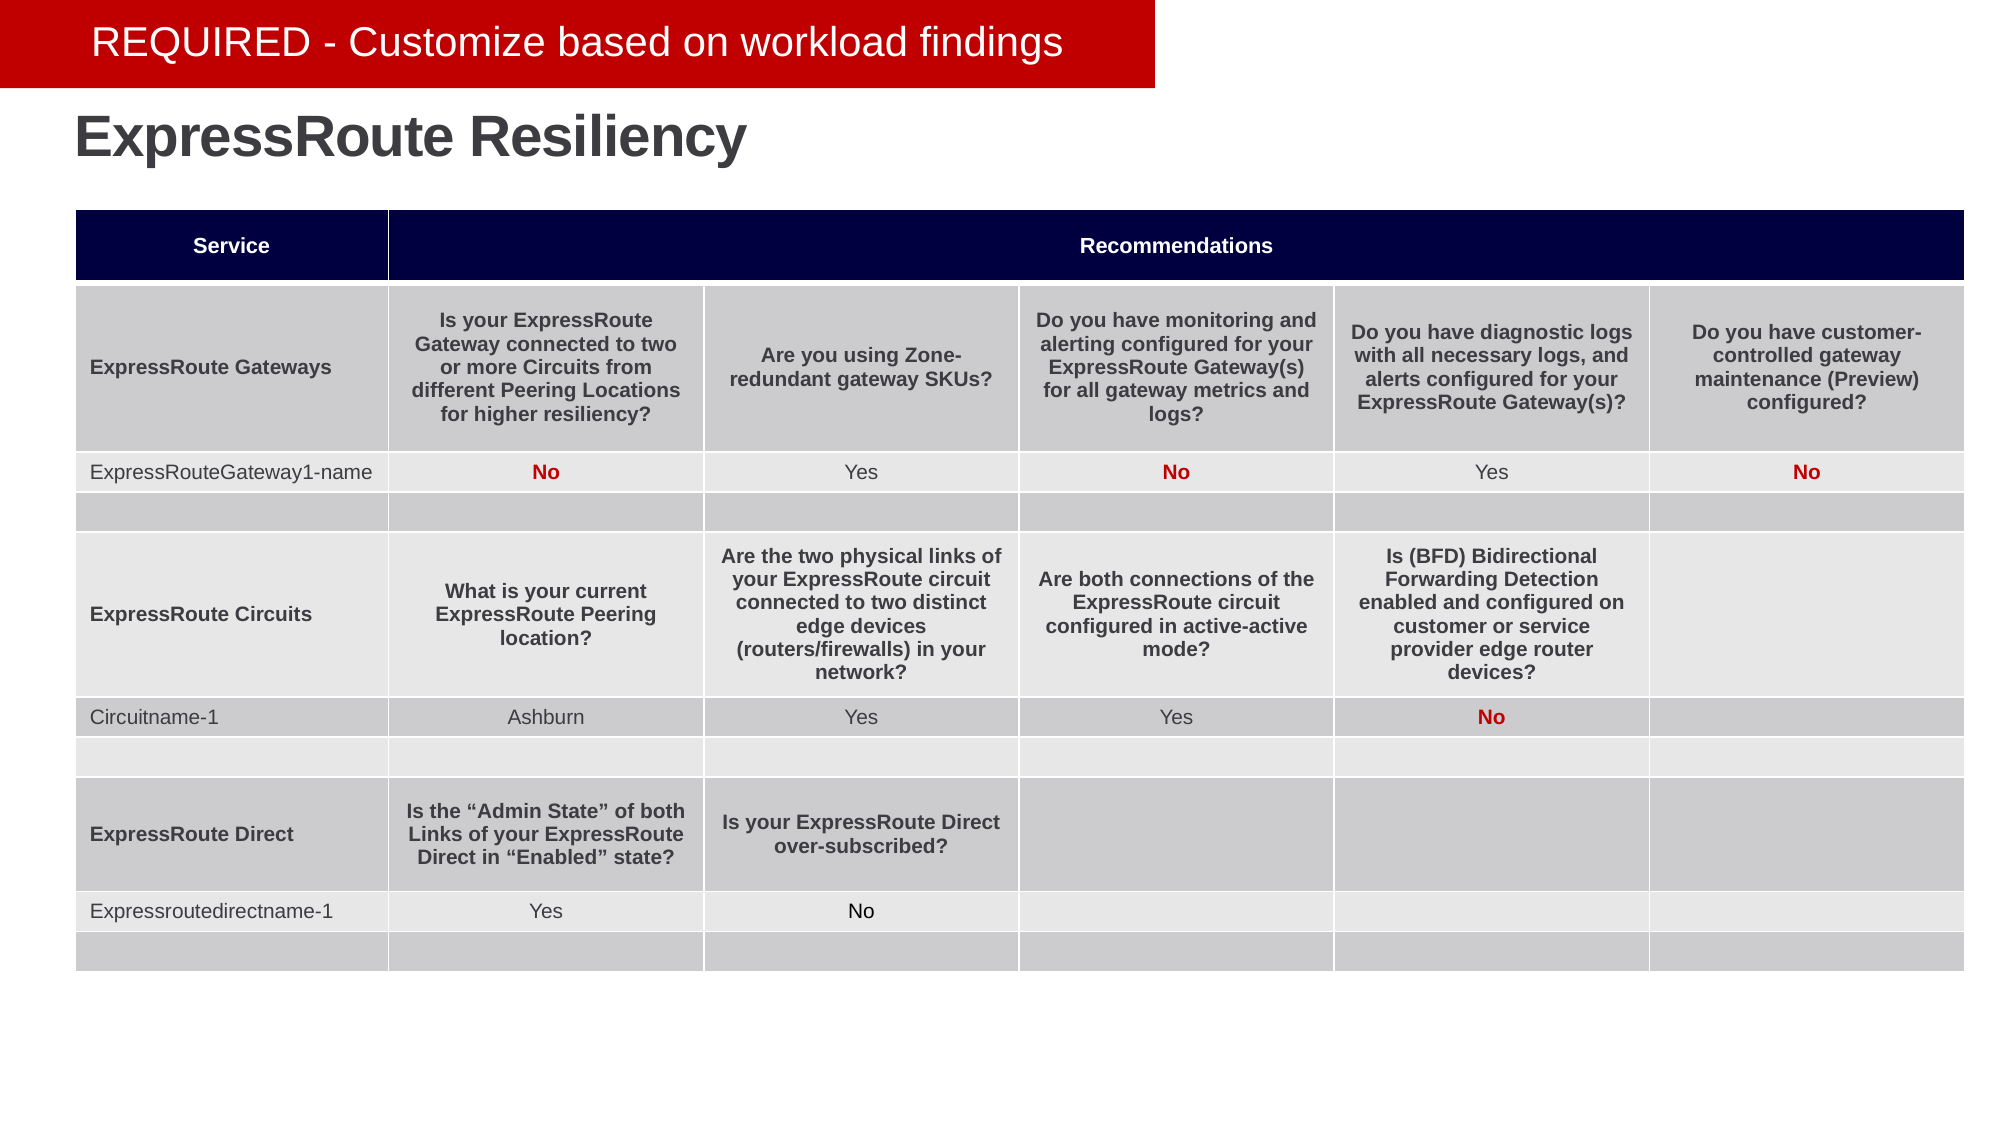

REQUIRED - Customize based on workload findings
# ExpressRoute Resiliency
| Service | Recommendations |  |  |  |  |
| --- | --- | --- | --- | --- | --- |
| ExpressRoute Gateways | Is your ExpressRoute Gateway connected to two or more Circuits from different Peering Locations for higher resiliency? | Are you using Zone-redundant gateway SKUs? | Do you have monitoring and alerting configured for your ExpressRoute Gateway(s) for all gateway metrics and logs? | Do you have diagnostic logs with all necessary logs, and alerts configured for your ExpressRoute Gateway(s)? | Do you have customer-controlled gateway maintenance (Preview) configured? |
| ExpressRouteGateway1-name | No | Yes | No | Yes | No |
|  |  |  |  |  |  |
| ExpressRoute Circuits | What is your current ExpressRoute Peering location? | Are the two physical links of your ExpressRoute circuit connected to two distinct edge devices (routers/firewalls) in your network? | Are both connections of the ExpressRoute circuit configured in active-active mode? | Is (BFD) Bidirectional Forwarding Detection enabled and configured on customer or service provider edge router devices? |  |
| Circuitname-1 | Ashburn | Yes | Yes | No |  |
|  |  |  |  |  |  |
| ExpressRoute Direct | Is the “Admin State” of both Links of your ExpressRoute Direct in “Enabled” state? | Is your ExpressRoute Direct over-subscribed? |  |  |  |
| Expressroutedirectname-1 | Yes | No |  |  |  |
|  |  |  |  |  |  |